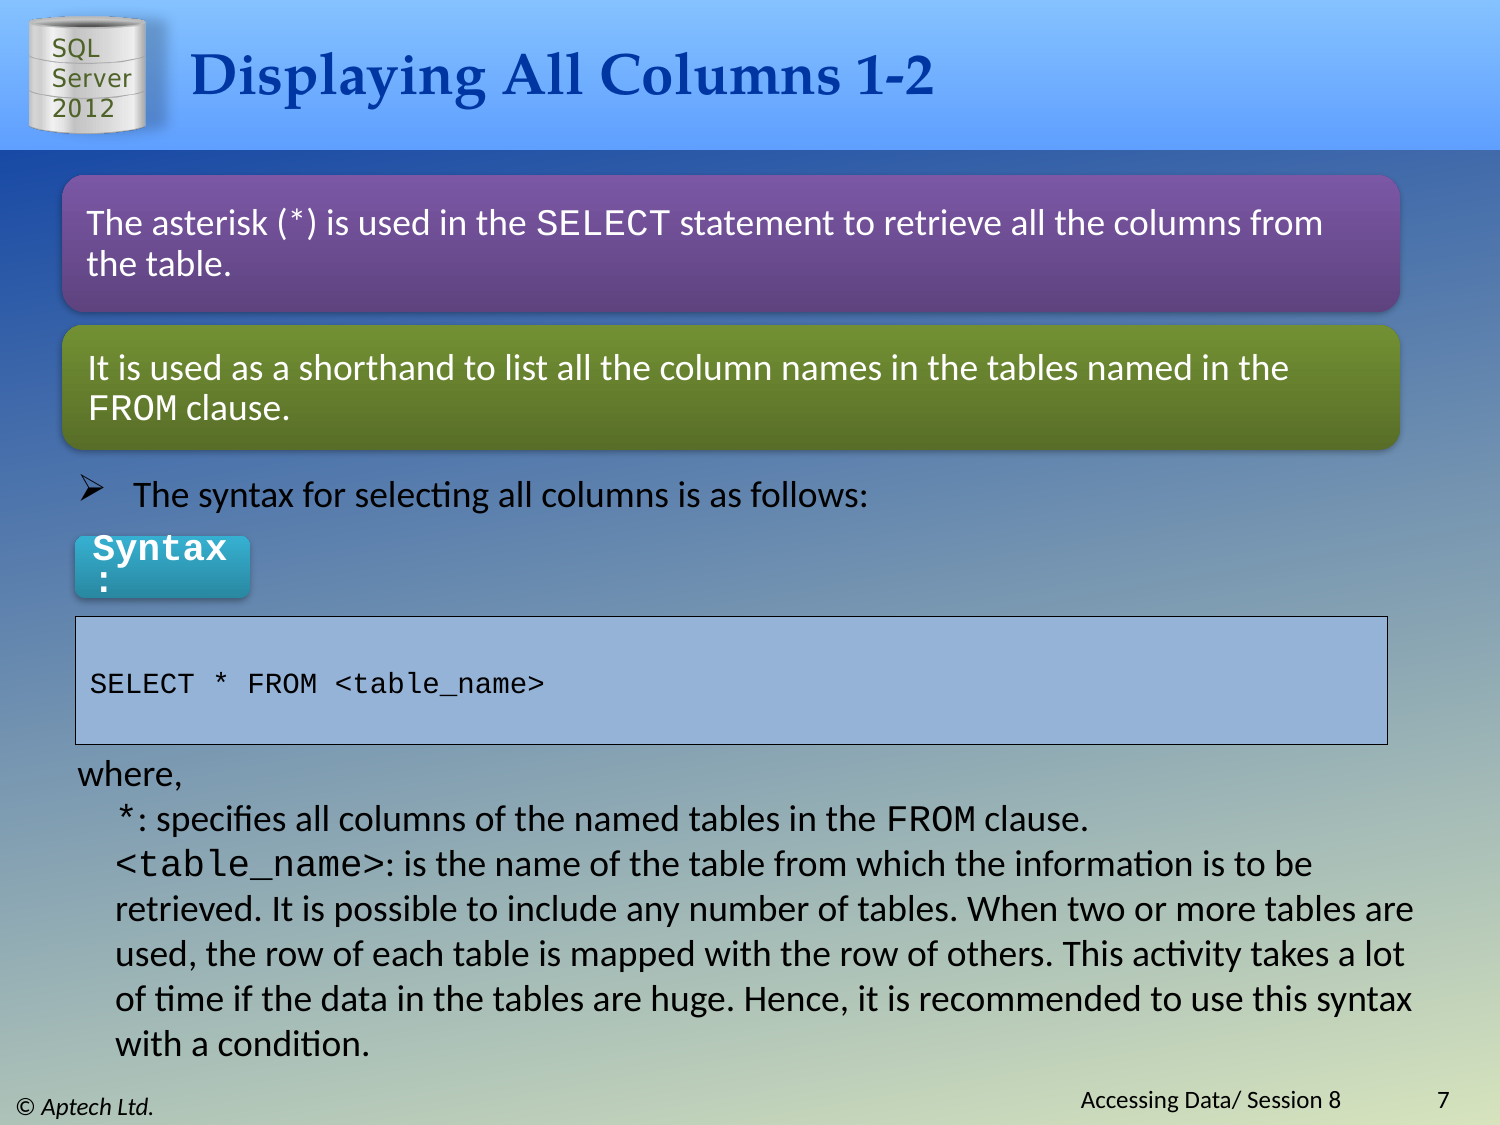

# Displaying All Columns 1-2

The asterisk (*) is used in the SELECT statement to retrieve all the columns from the table.

It is used as a shorthand to list all the column names in the tables named in the FROM clause.
The syntax for selecting all columns is as follows:
Syntax:

SELECT * FROM <table_name>

where,
*: specifies all columns of the named tables in the FROM clause.
<table_name>: is the name of the table from which the information is to be retrieved. It is possible to include any number of tables. When two or more tables are used, the row of each table is mapped with the row of others. This activity takes a lot of time if the data in the tables are huge. Hence, it is recommended to use this syntax with a condition.
Accessing Data/ Session 8
7